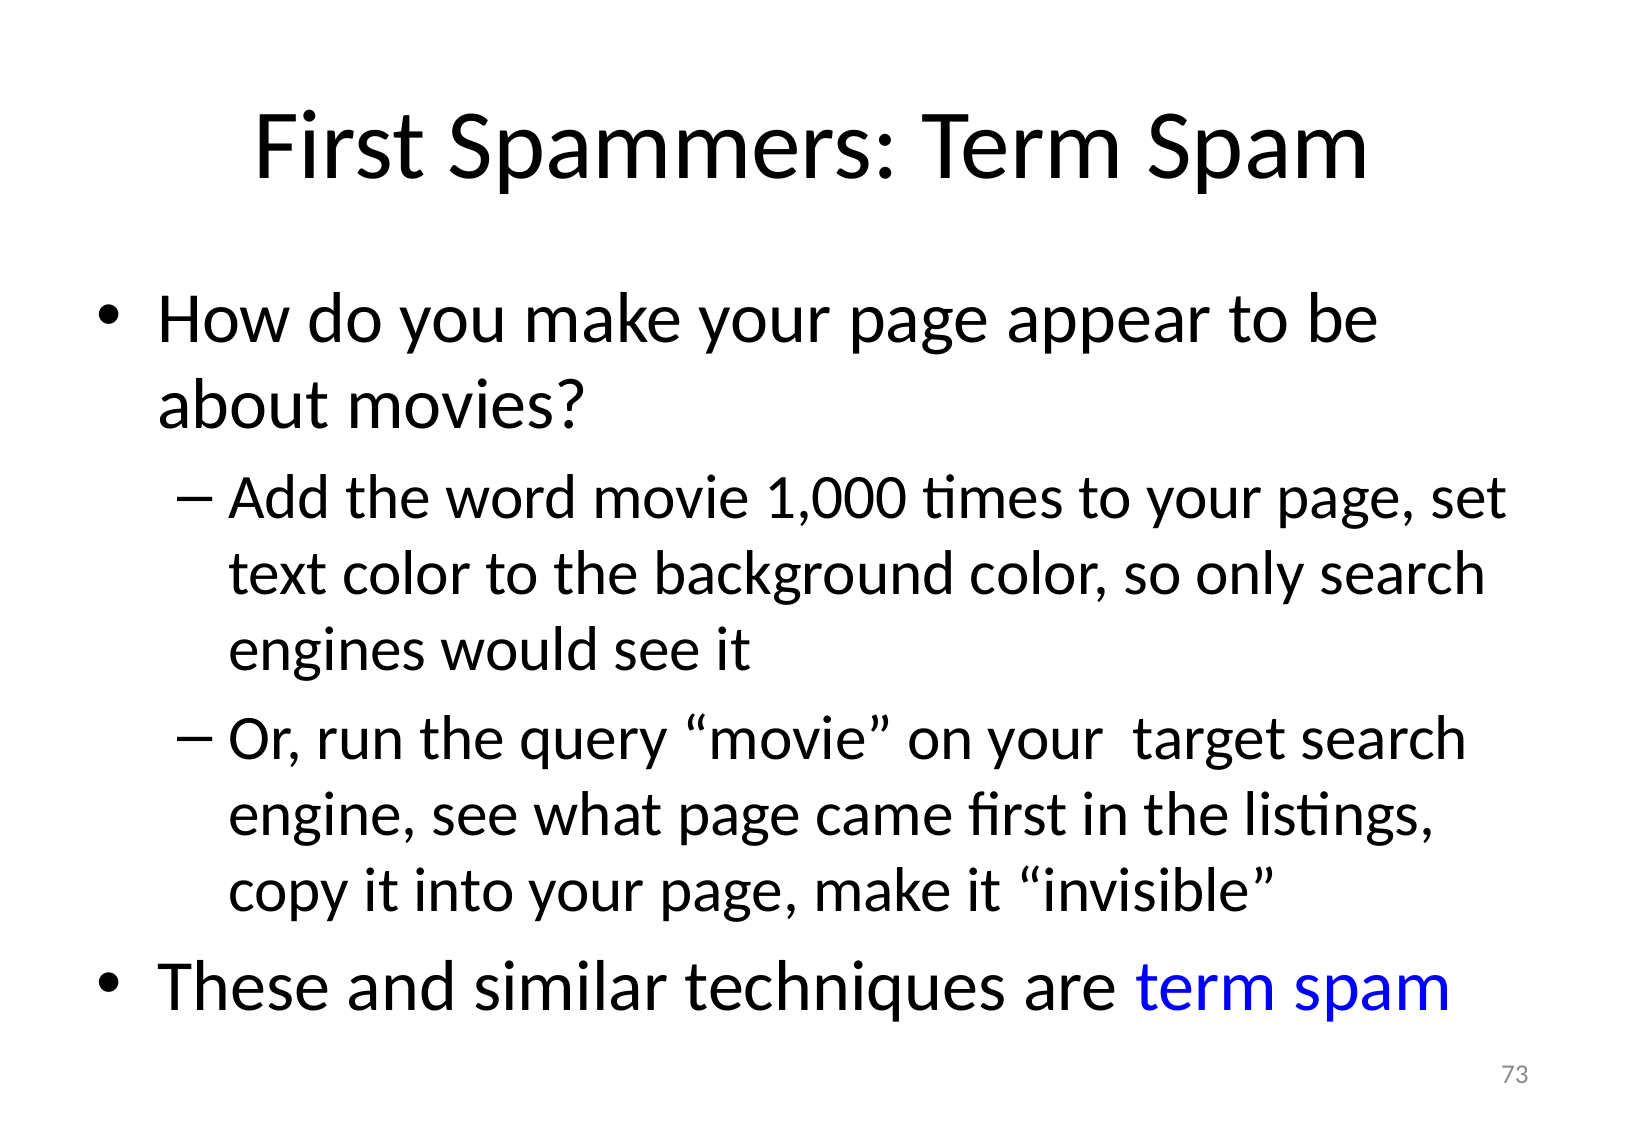

# First Spammers: Term Spam
How do you make your page appear to be about movies?
Add the word movie 1,000 times to your page, set text color to the background color, so only search engines would see it
Or, run the query “movie” on your  target search engine, see what page came first in the listings, copy it into your page, make it “invisible”
These and similar techniques are term spam
73